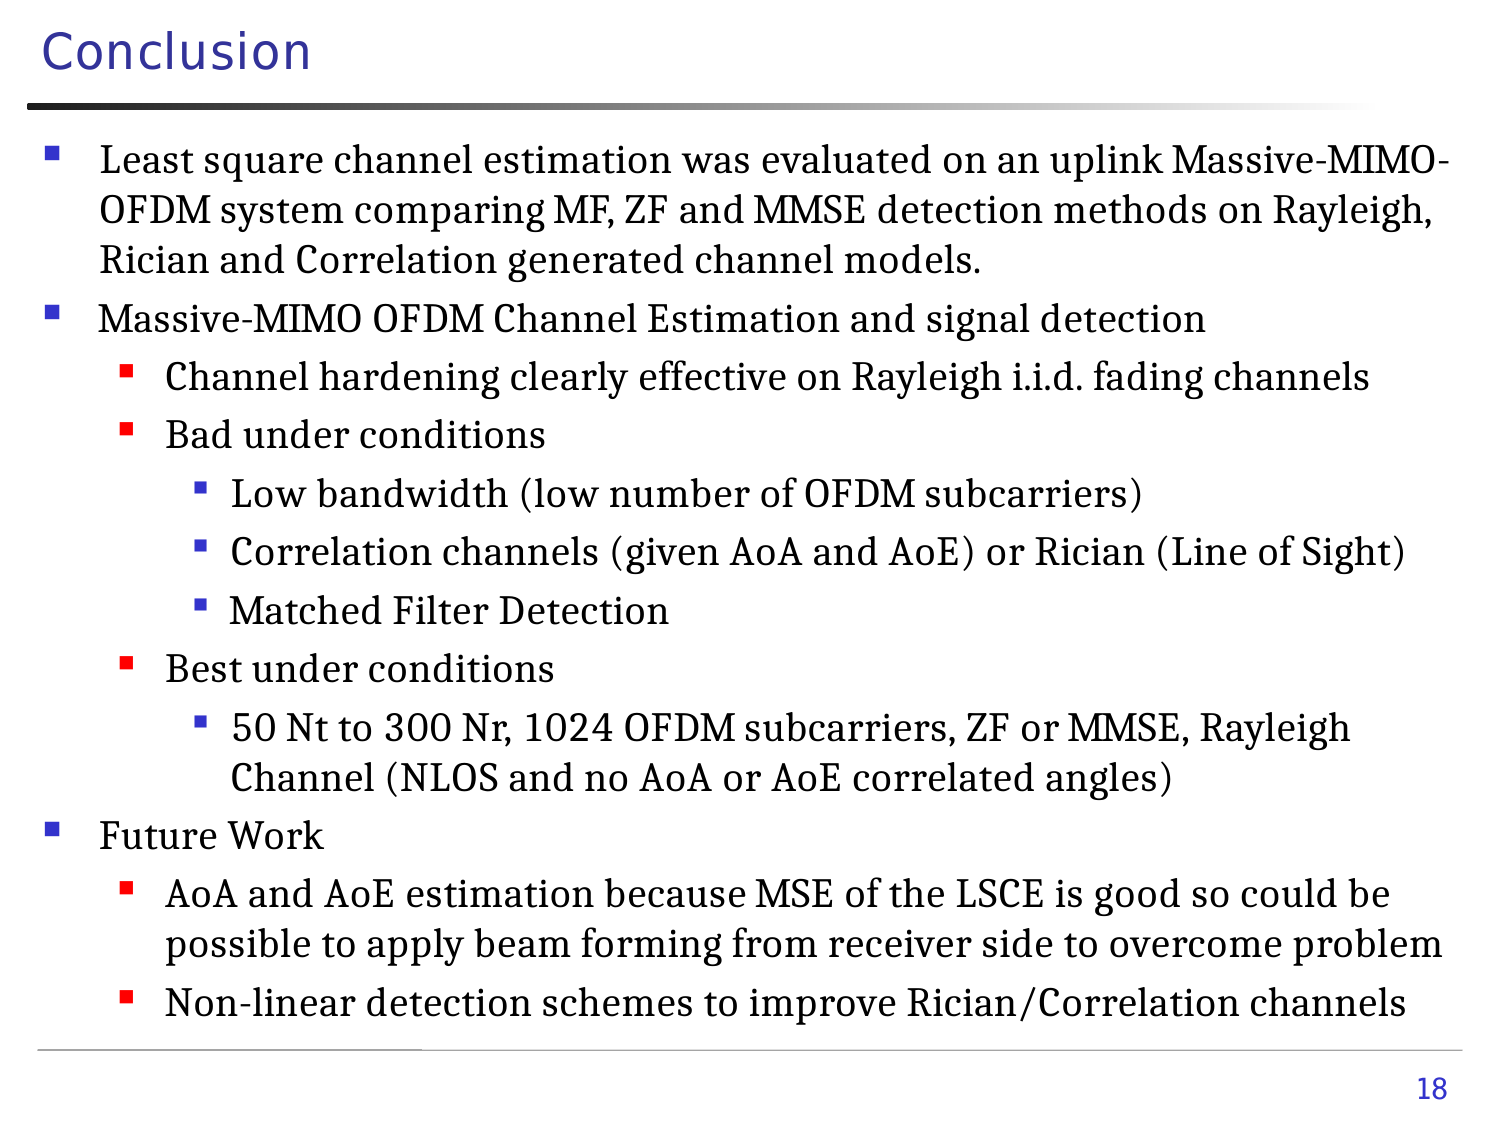

# Conclusion
Least square channel estimation was evaluated on an uplink Massive-MIMO-OFDM system comparing MF, ZF and MMSE detection methods on Rayleigh, Rician and Correlation generated channel models.
Massive-MIMO OFDM Channel Estimation and signal detection
Channel hardening clearly effective on Rayleigh i.i.d. fading channels
Bad under conditions
Low bandwidth (low number of OFDM subcarriers)
Correlation channels (given AoA and AoE) or Rician (Line of Sight)
Matched Filter Detection
Best under conditions
50 Nt to 300 Nr, 1024 OFDM subcarriers, ZF or MMSE, Rayleigh Channel (NLOS and no AoA or AoE correlated angles)
Future Work
AoA and AoE estimation because MSE of the LSCE is good so could be possible to apply beam forming from receiver side to overcome problem
Non-linear detection schemes to improve Rician/Correlation channels